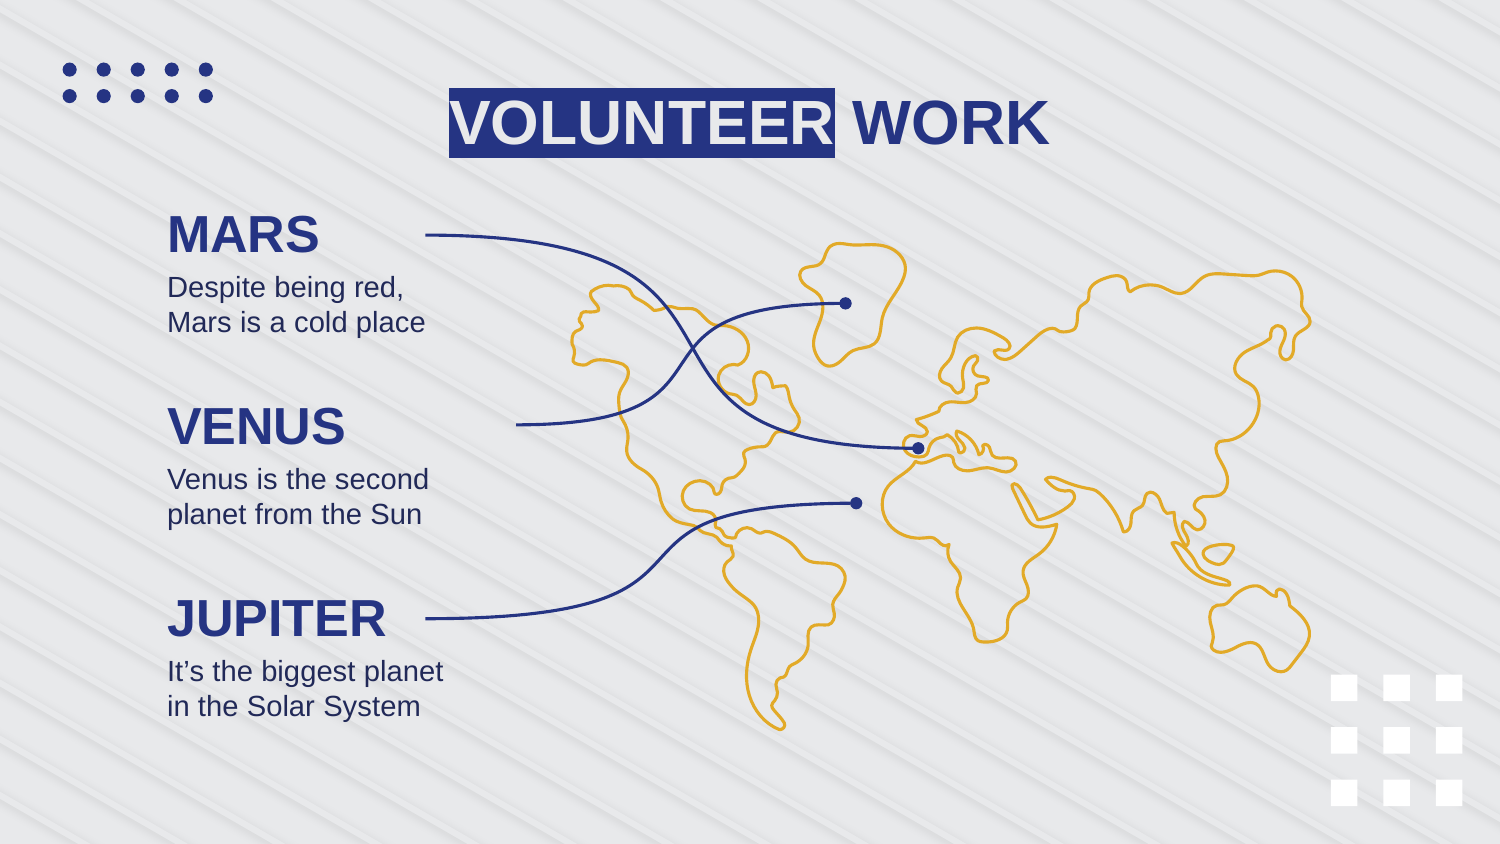

# VOLUNTEER WORK
MARS

Despite being red, Mars is a cold place
VENUS
Venus is the second planet from the Sun
JUPITER
It’s the biggest planet in the Solar System